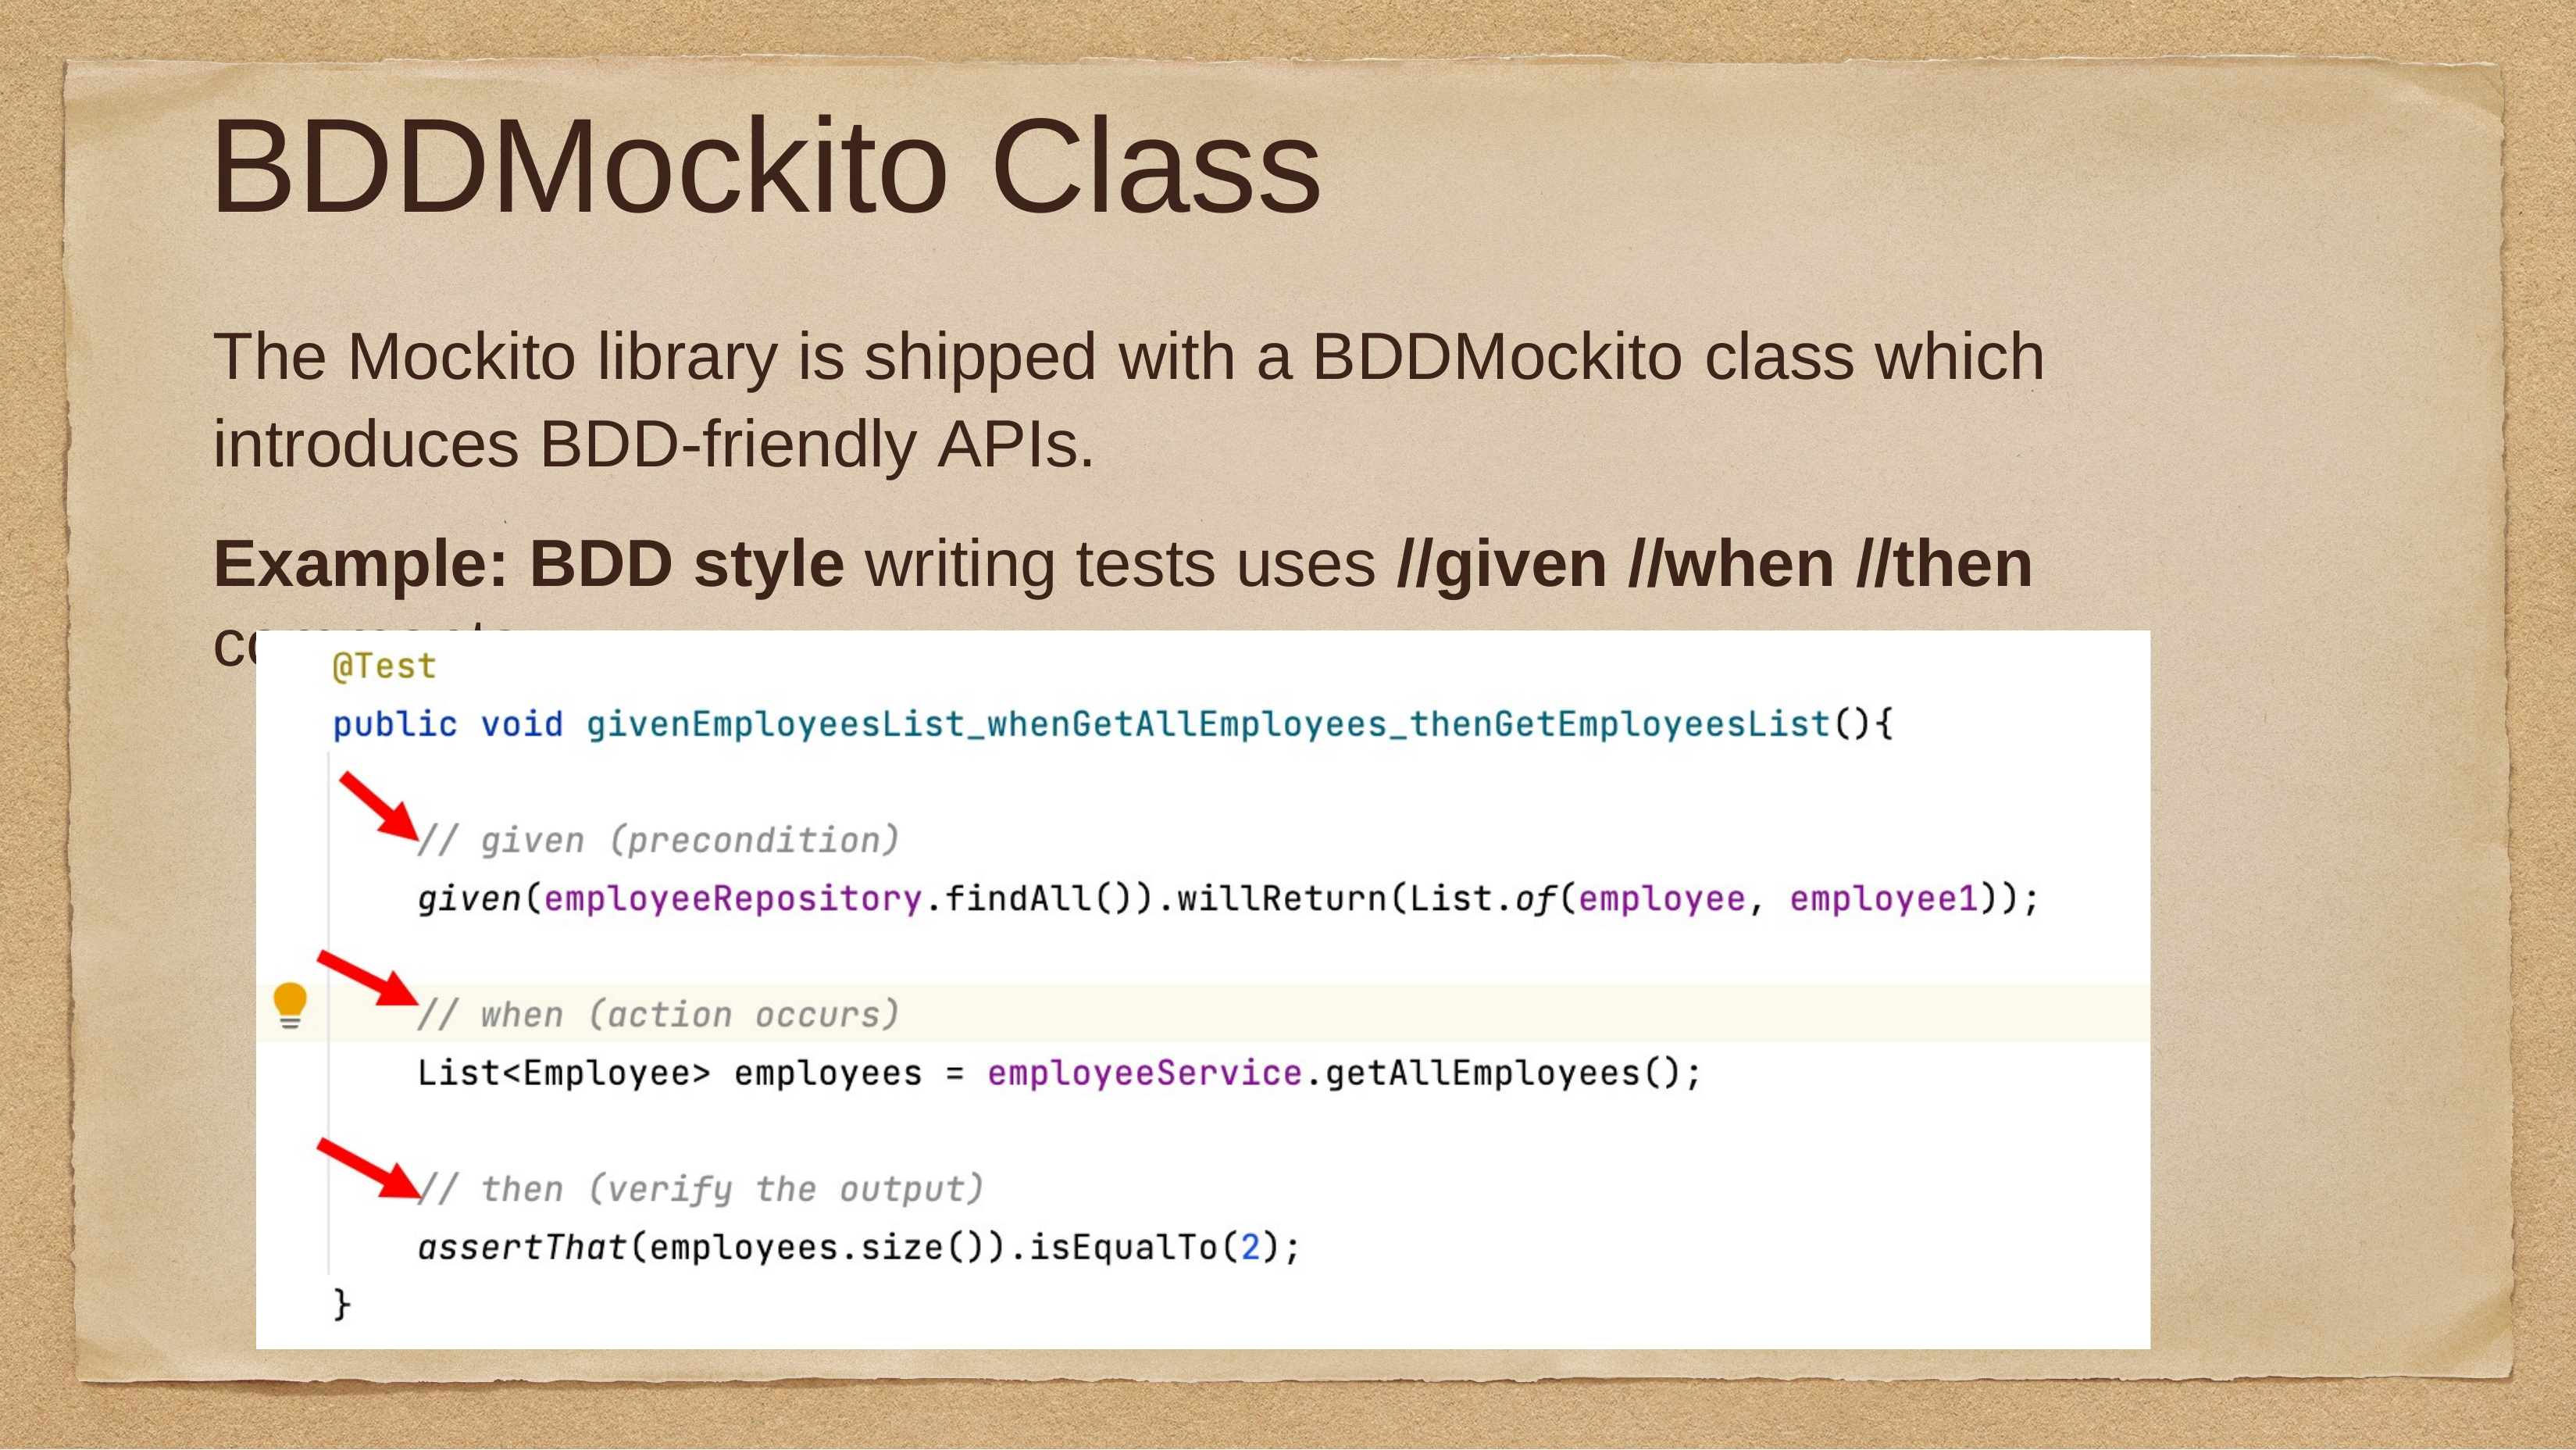

# BDDMockito Class
The Mockito library is shipped with a BDDMockito class which  introduces BDD-friendly APIs.
Example: BDD style writing tests uses //given //when //then comments